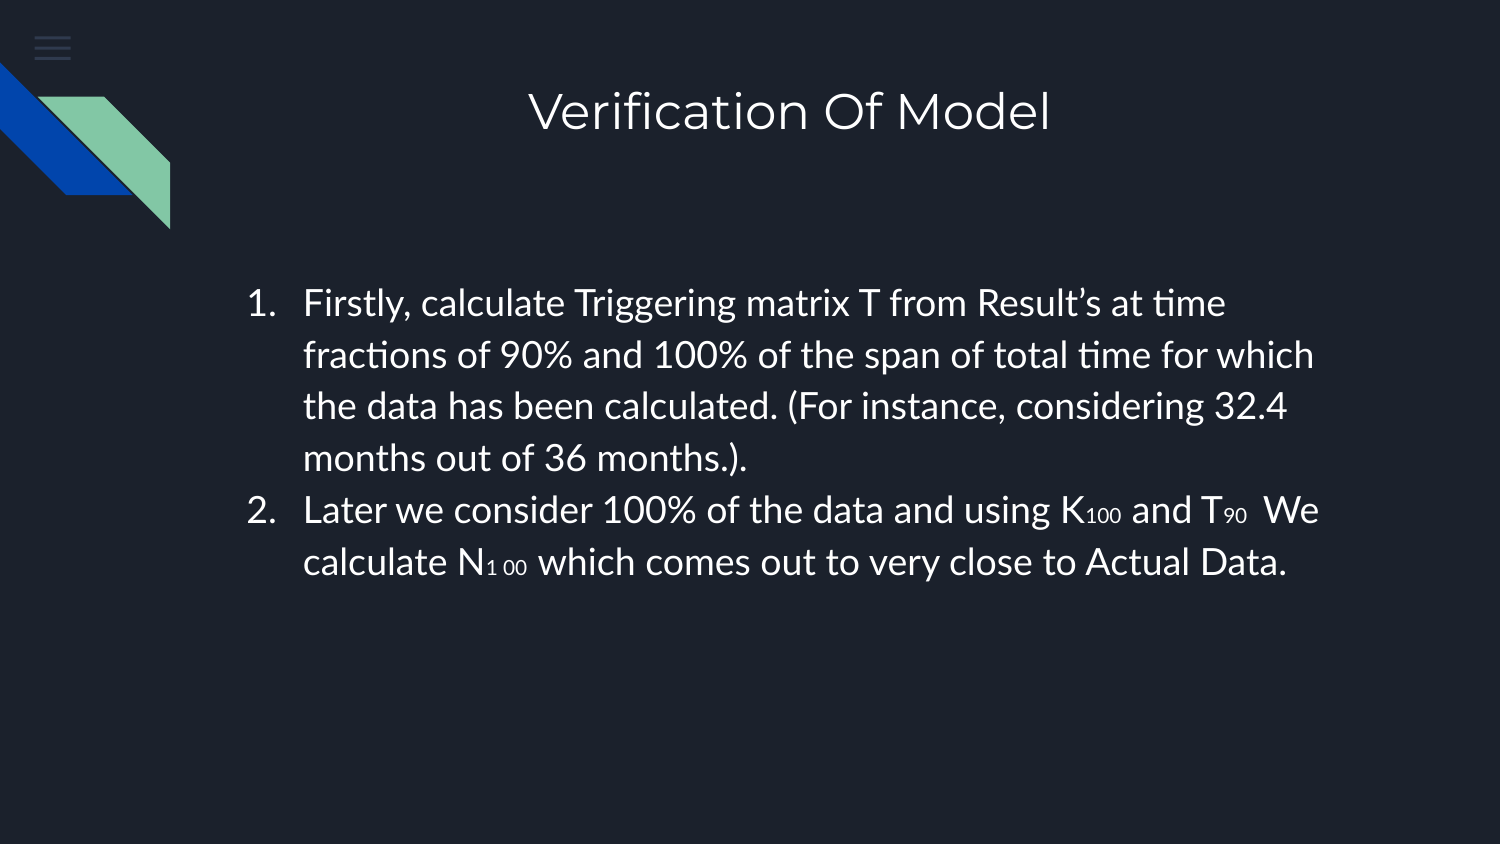

# Verification Of Model
Firstly, calculate Triggering matrix T from Result’s at time fractions of 90% and 100% of the span of total time for which the data has been calculated. (For instance, considering 32.4 months out of 36 months.).
Later we consider 100% of the data and using K100  and T90   We calculate N1 00  which comes out to very close to Actual Data.